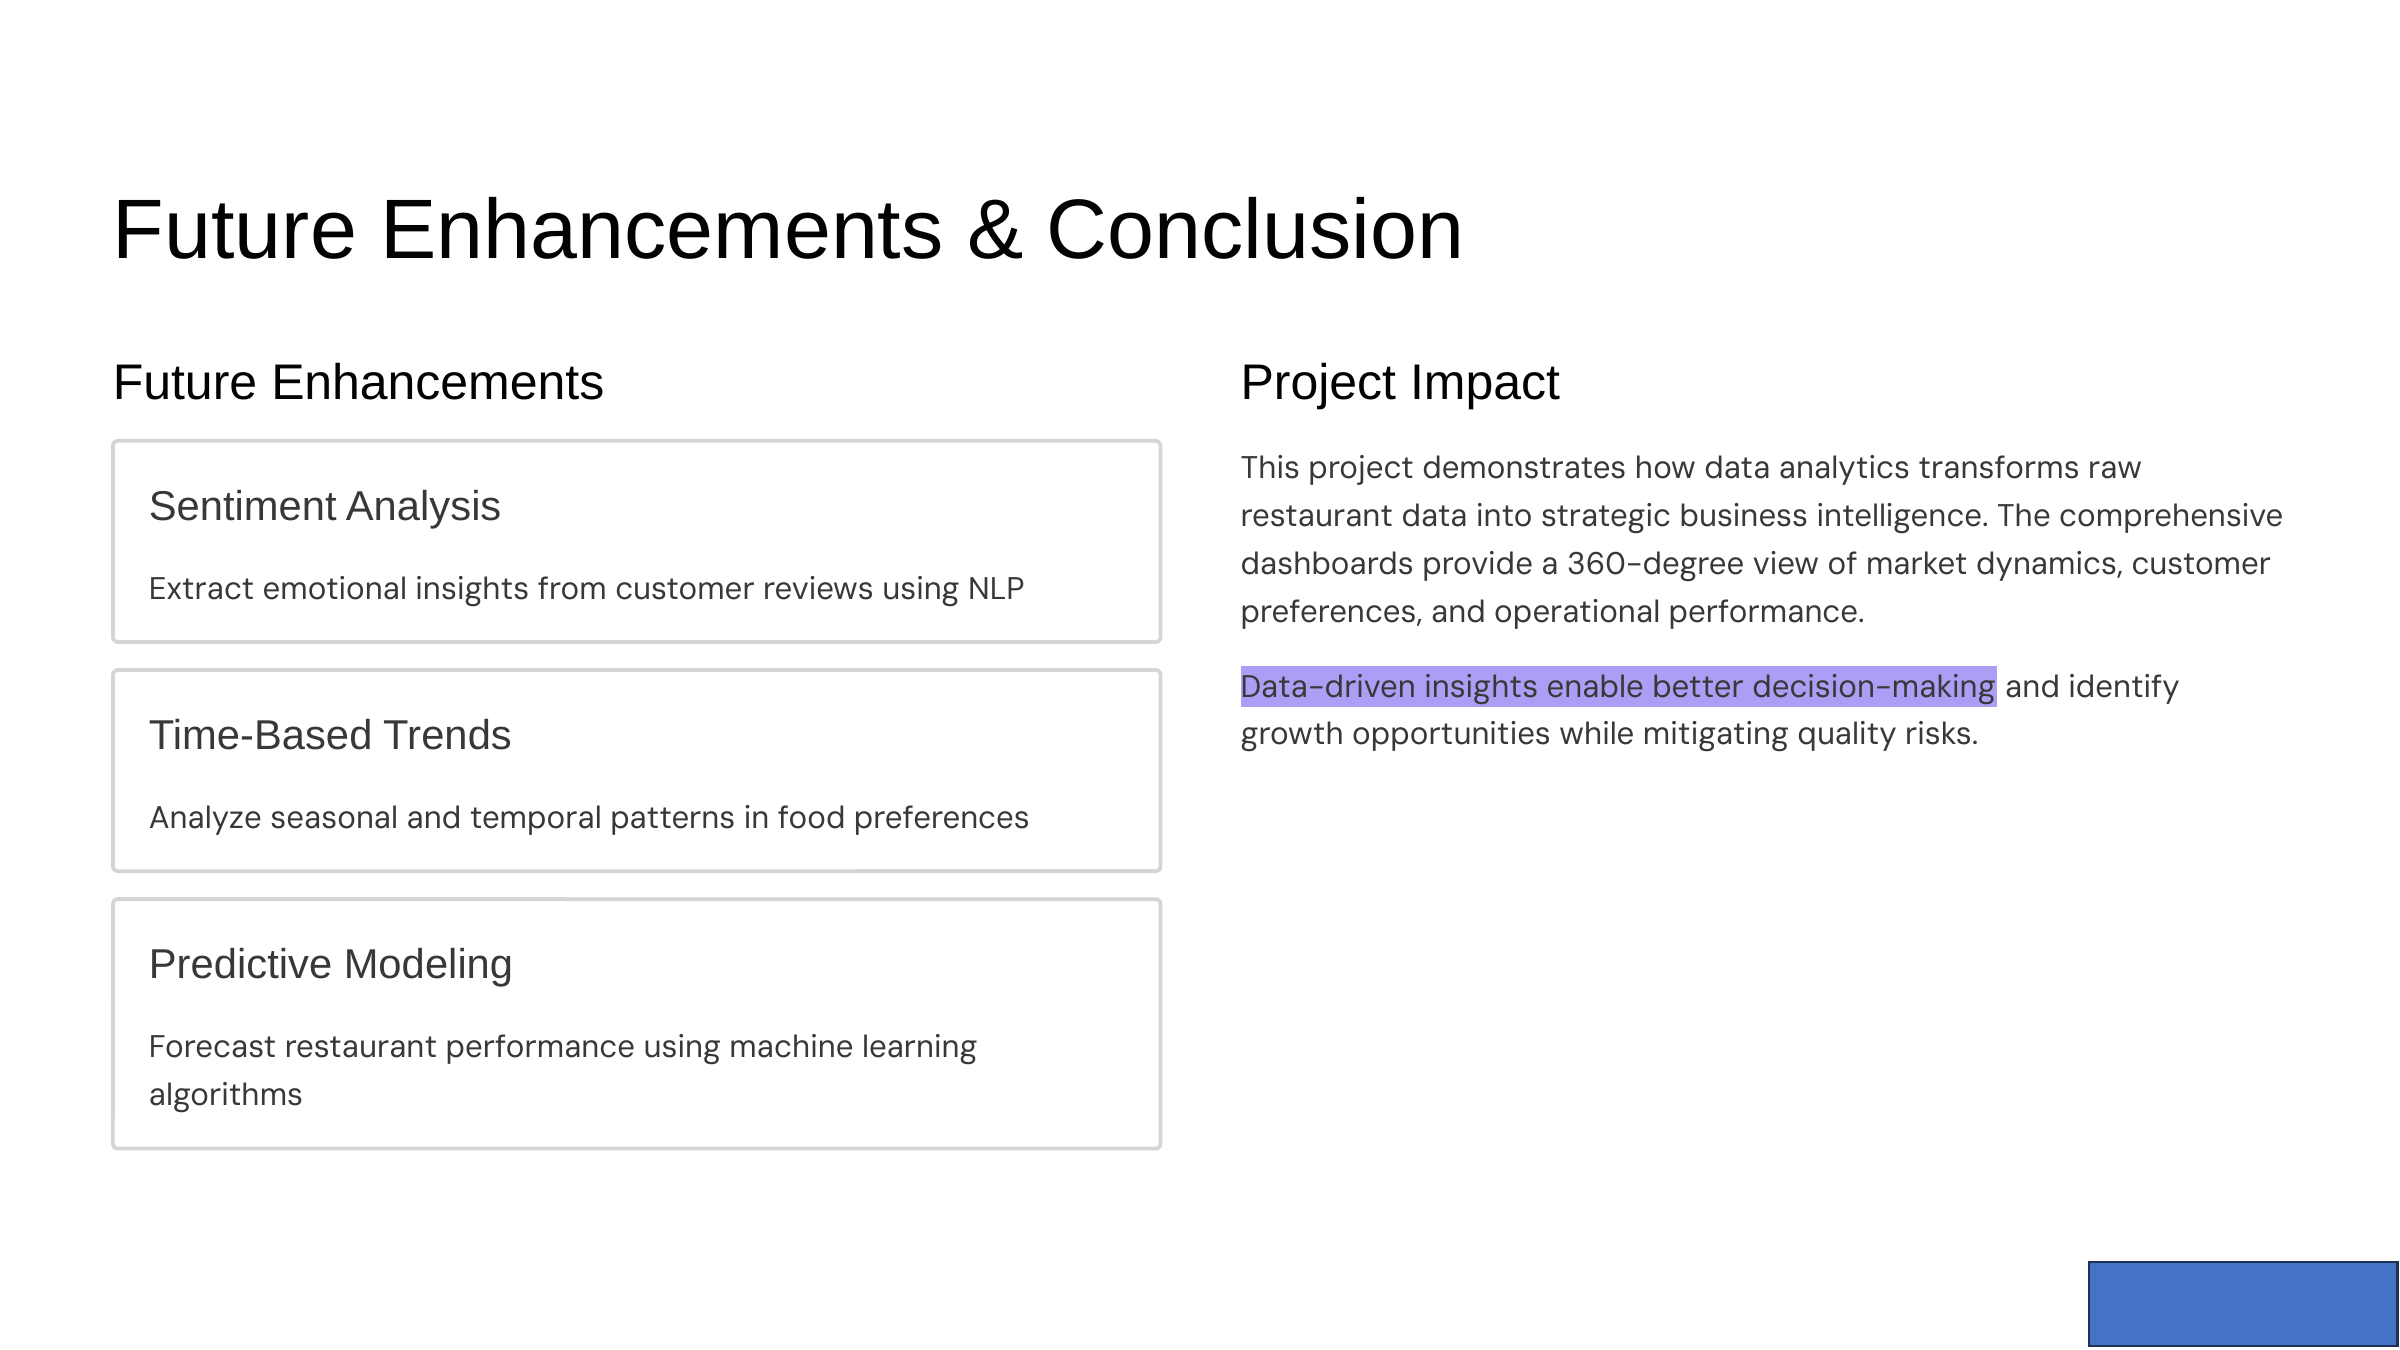

Future Enhancements & Conclusion
Future Enhancements
Project Impact
This project demonstrates how data analytics transforms raw restaurant data into strategic business intelligence. The comprehensive dashboards provide a 360-degree view of market dynamics, customer preferences, and operational performance.

Sentiment Analysis
Extract emotional insights from customer reviews using NLP
Data-driven insights enable better decision-making and identify growth opportunities while mitigating quality risks.

Time-Based Trends
Analyze seasonal and temporal patterns in food preferences

Predictive Modeling
Forecast restaurant performance using machine learning algorithms